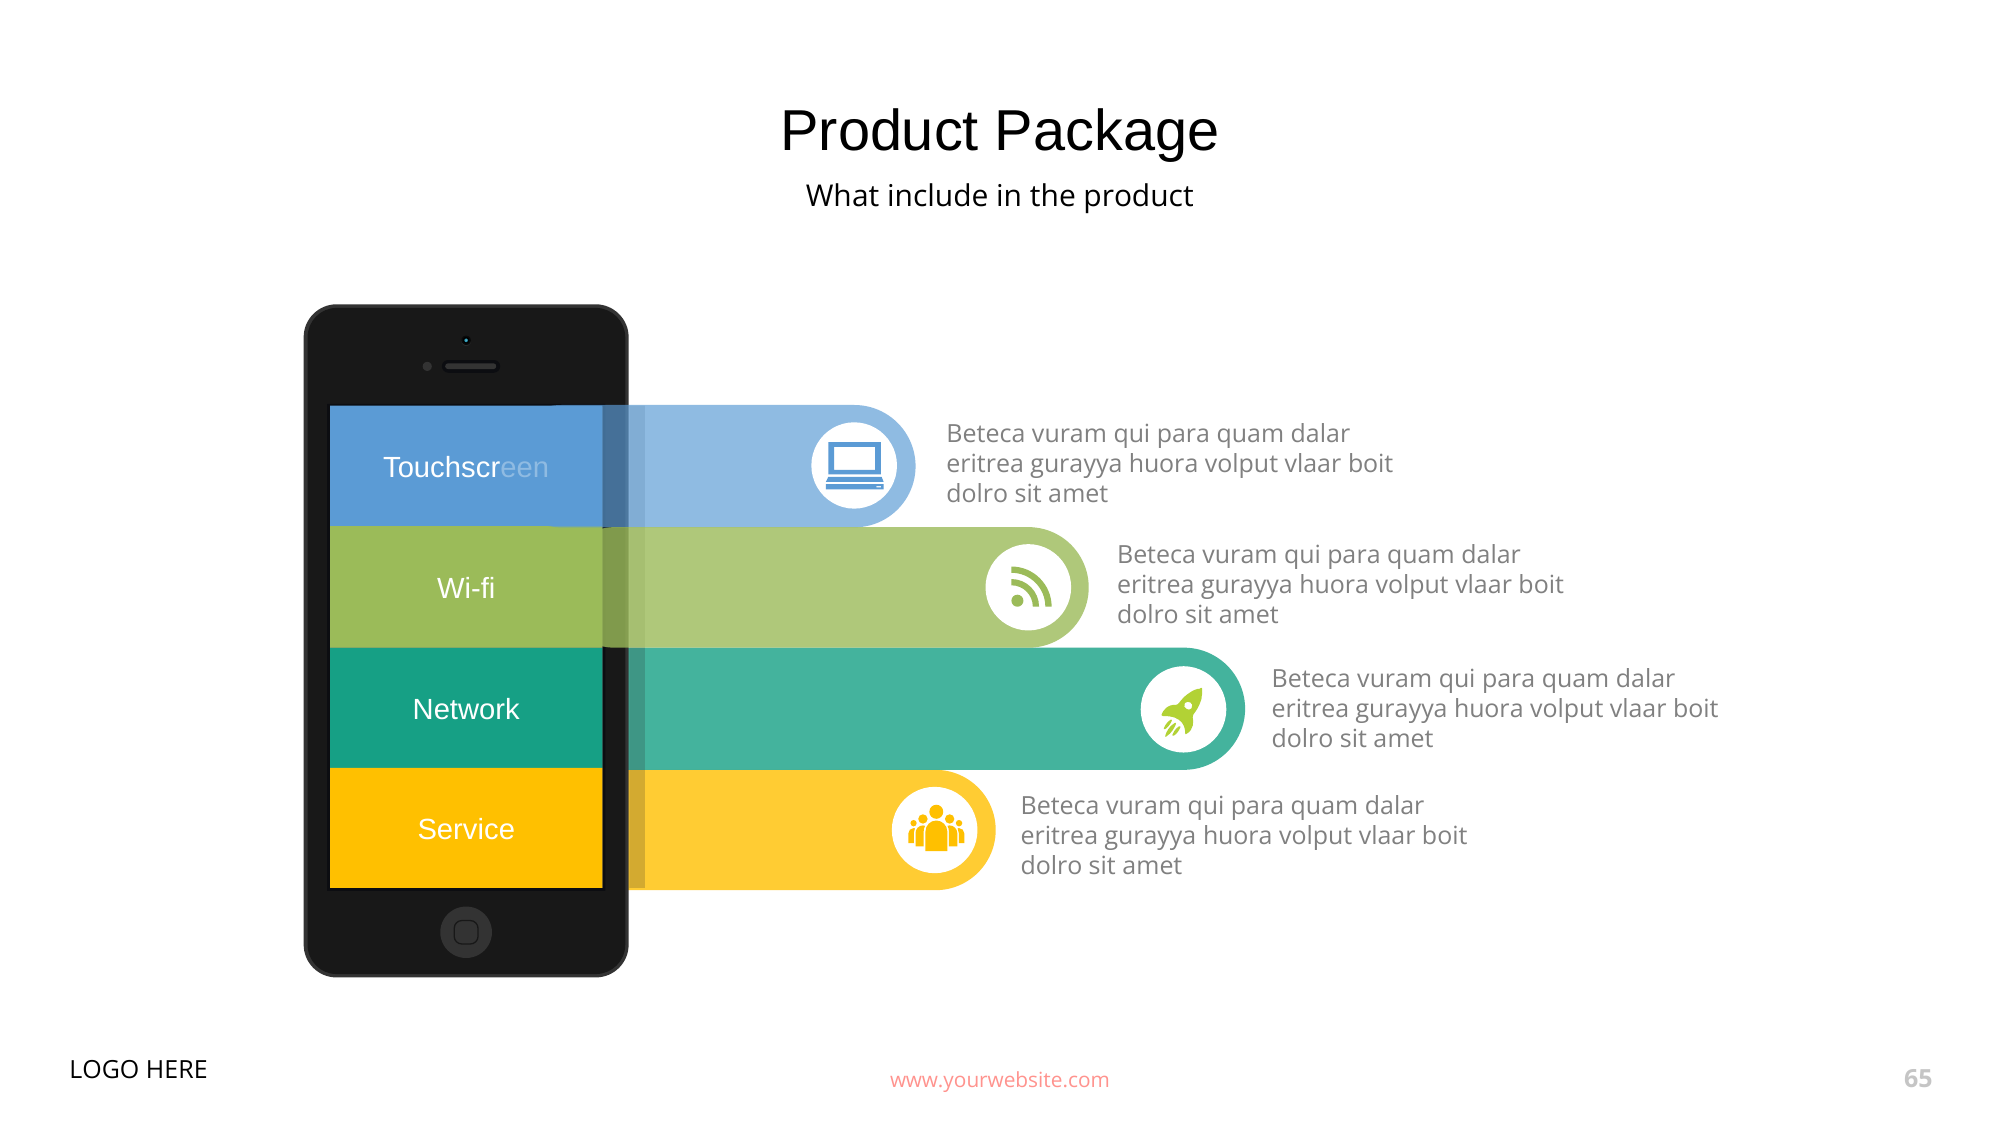

# Product Package
What include in the product

Touchscreen

Beteca vuram qui para quam dalar eritrea gurayya huora volput vlaar boit dolro sit amet
Wi-fi

Beteca vuram qui para quam dalar eritrea gurayya huora volput vlaar boit dolro sit amet

Network
Beteca vuram qui para quam dalar eritrea gurayya huora volput vlaar boit dolro sit amet
Service

Beteca vuram qui para quam dalar eritrea gurayya huora volput vlaar boit dolro sit amet
LOGO HERE
www.yourwebsite.com
65